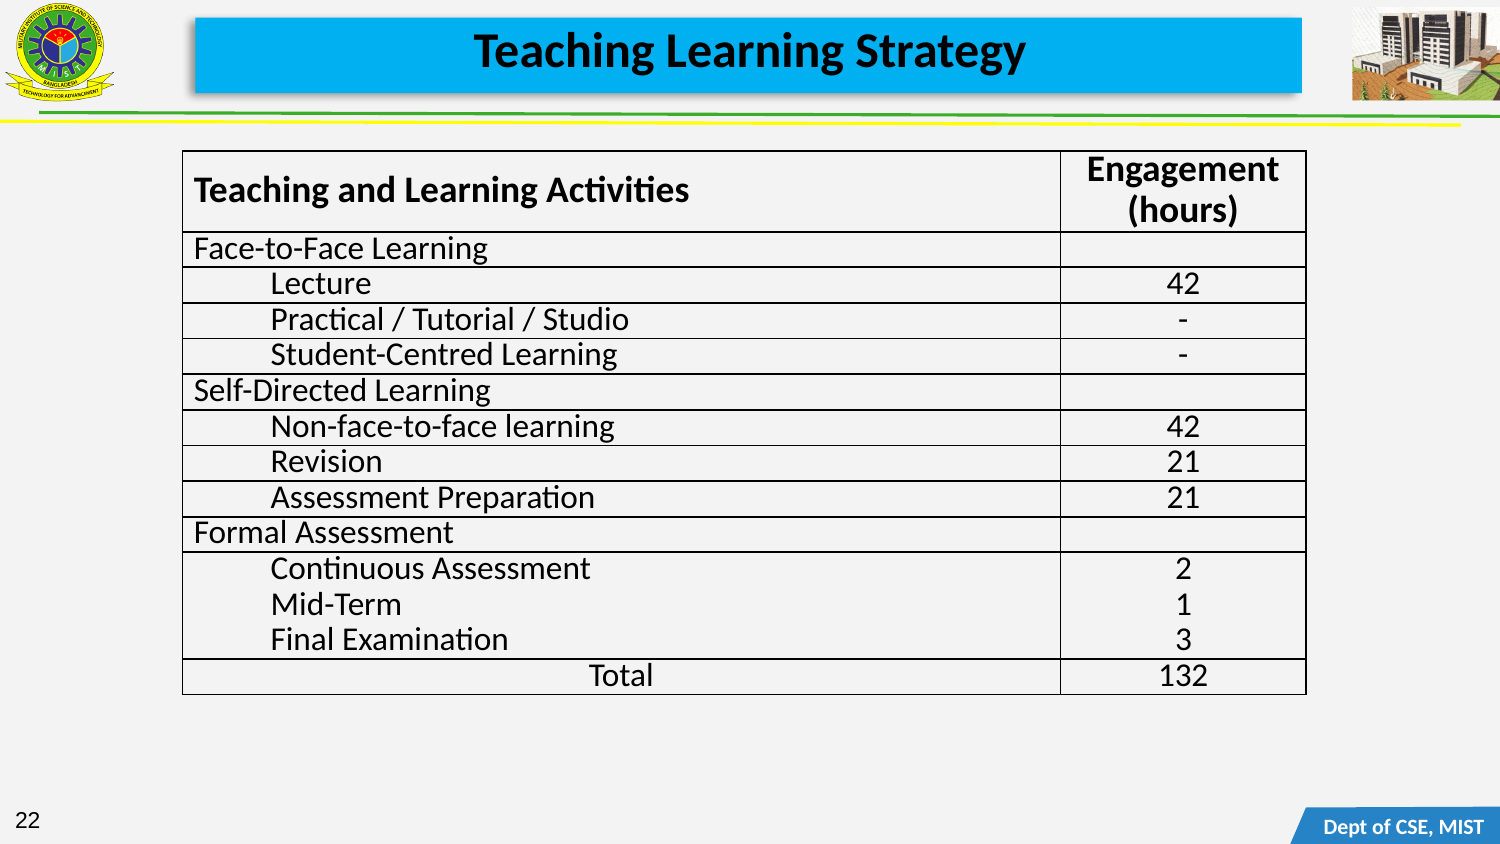

# Teaching Learning Strategy
| Teaching and Learning Activities | Engagement (hours) |
| --- | --- |
| Face-to-Face Learning |  |
| Lecture | 42 |
| Practical / Tutorial / Studio | - |
| Student-Centred Learning | - |
| Self-Directed Learning |  |
| Non-face-to-face learning | 42 |
| Revision | 21 |
| Assessment Preparation | 21 |
| Formal Assessment |  |
| Continuous Assessment Mid-Term Final Examination | 2 1 3 |
| Total | 132 |